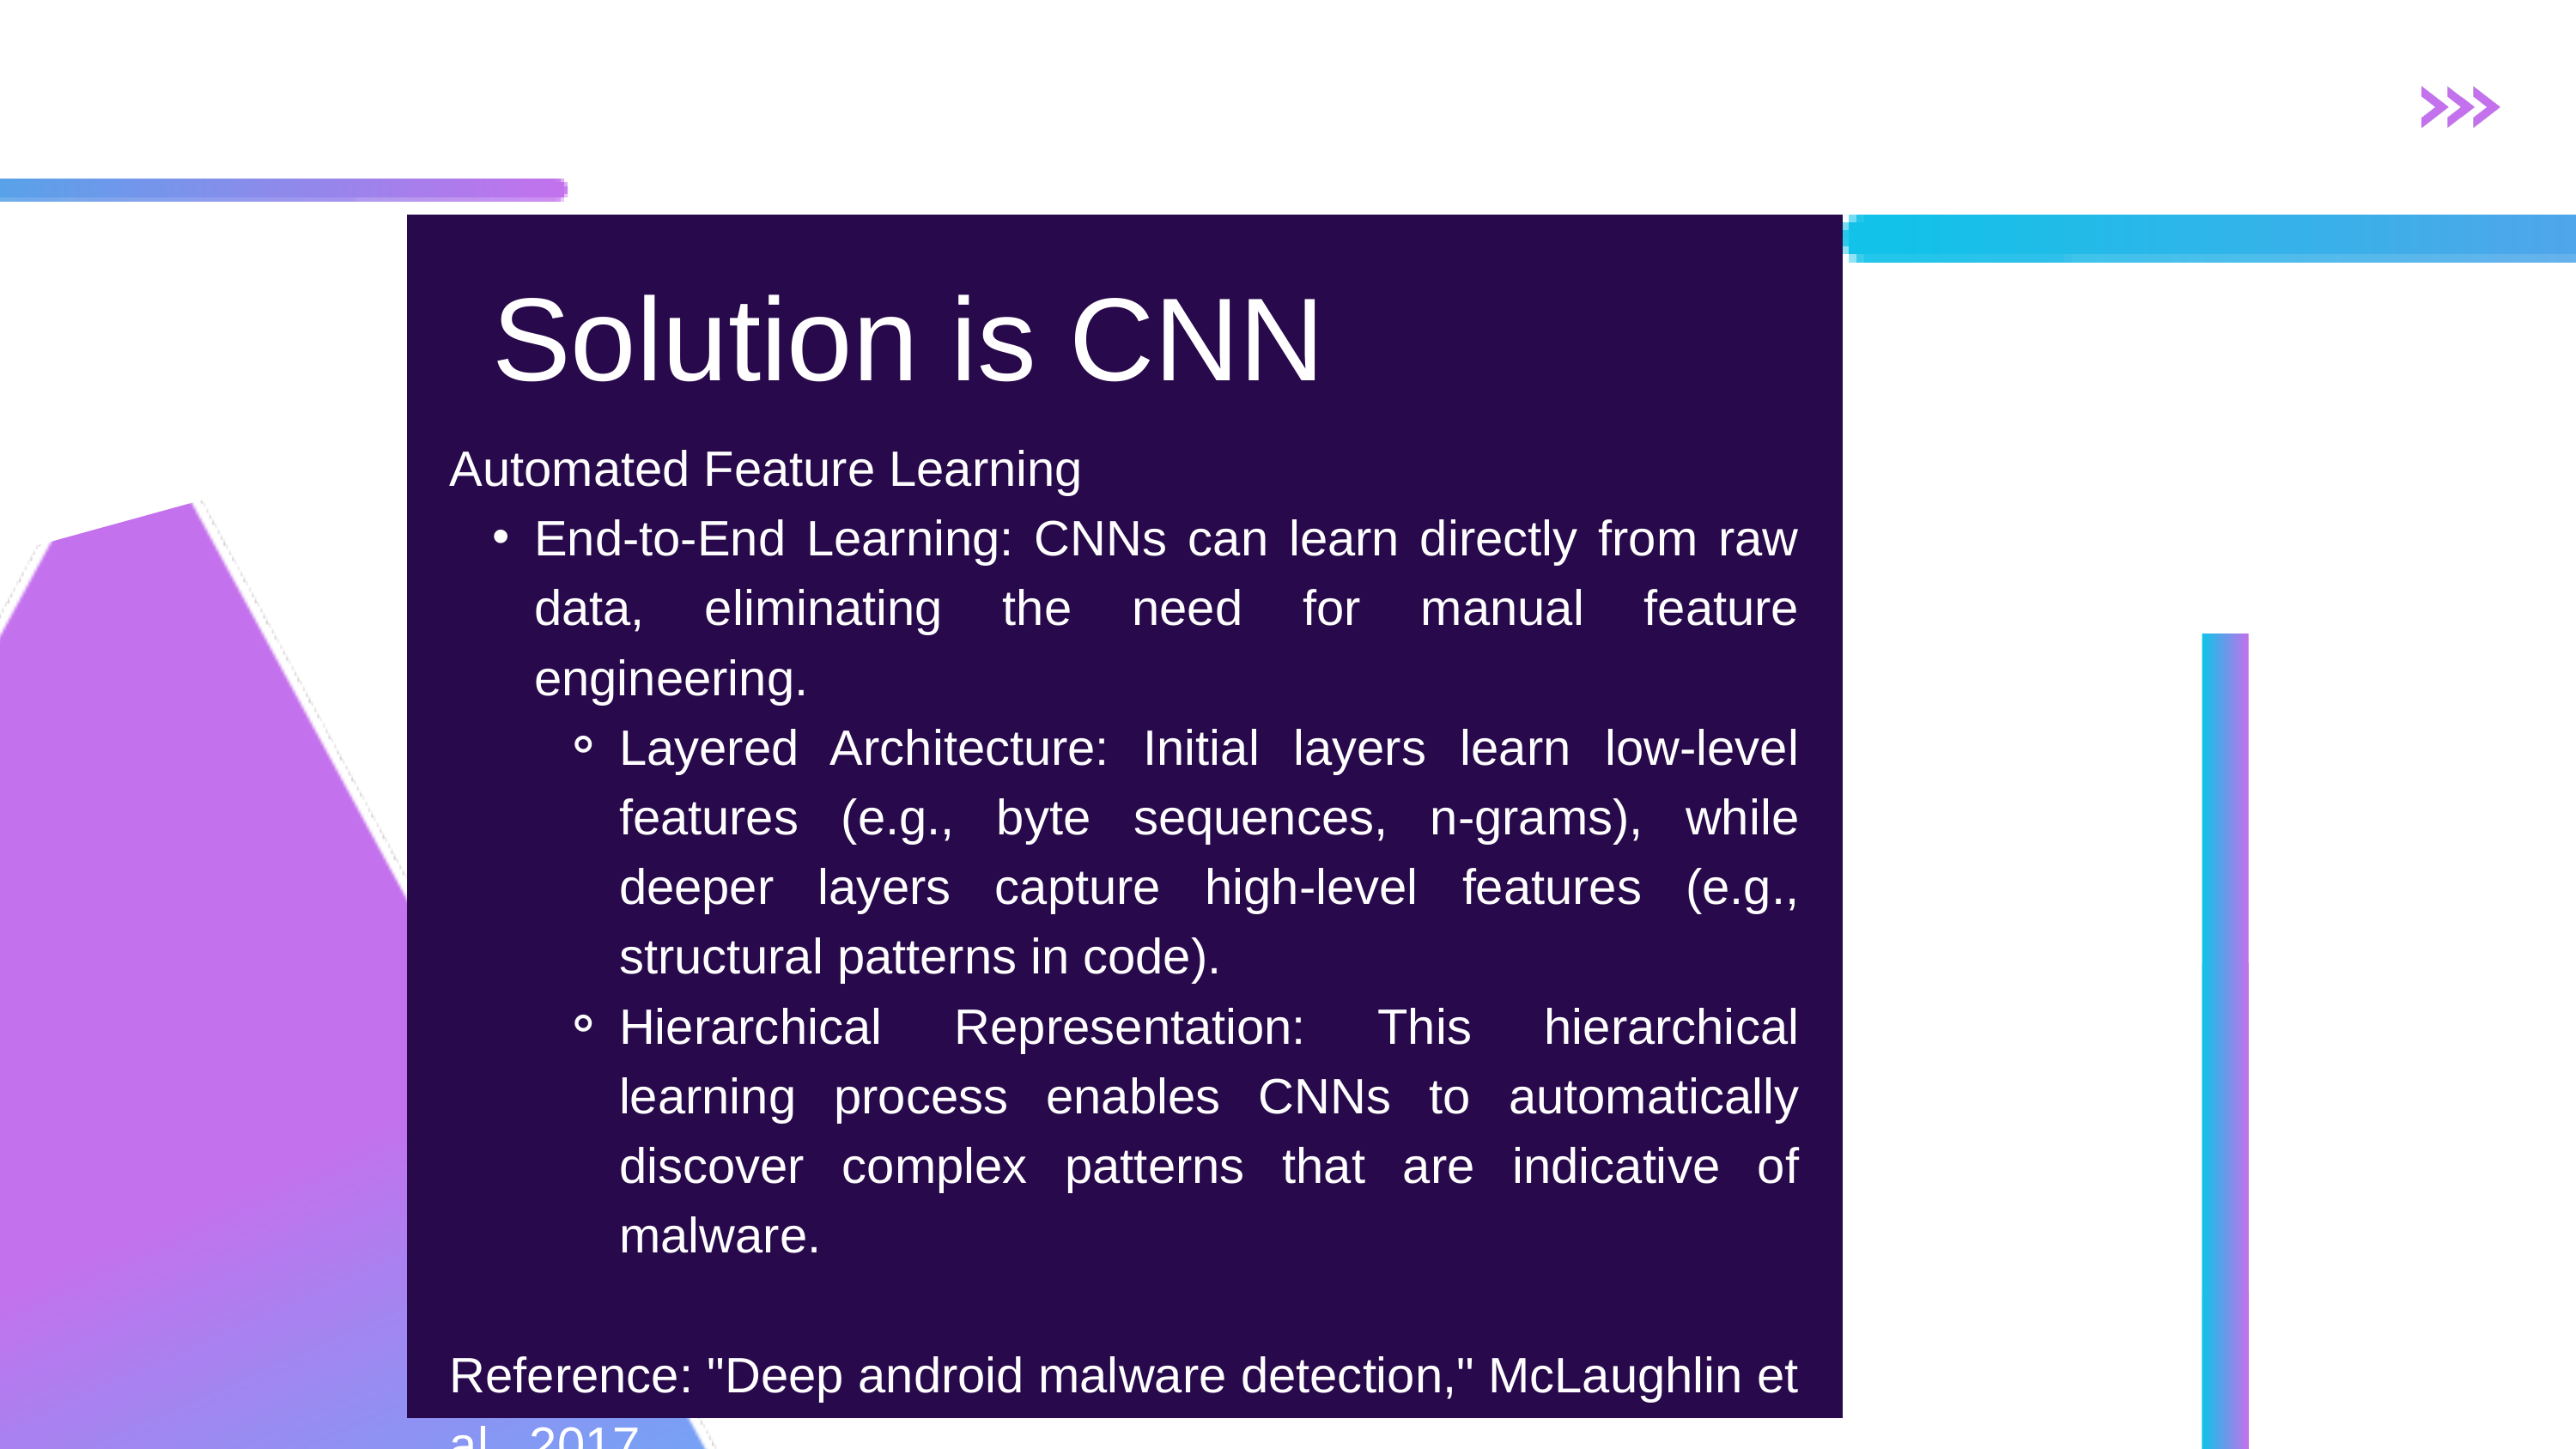

Solution is CNN
Automated Feature Learning
End-to-End Learning: CNNs can learn directly from raw data, eliminating the need for manual feature engineering.
Layered Architecture: Initial layers learn low-level features (e.g., byte sequences, n-grams), while deeper layers capture high-level features (e.g., structural patterns in code).
Hierarchical Representation: This hierarchical learning process enables CNNs to automatically discover complex patterns that are indicative of malware.

Reference: "Deep android malware detection," McLaughlin et al., 2017.